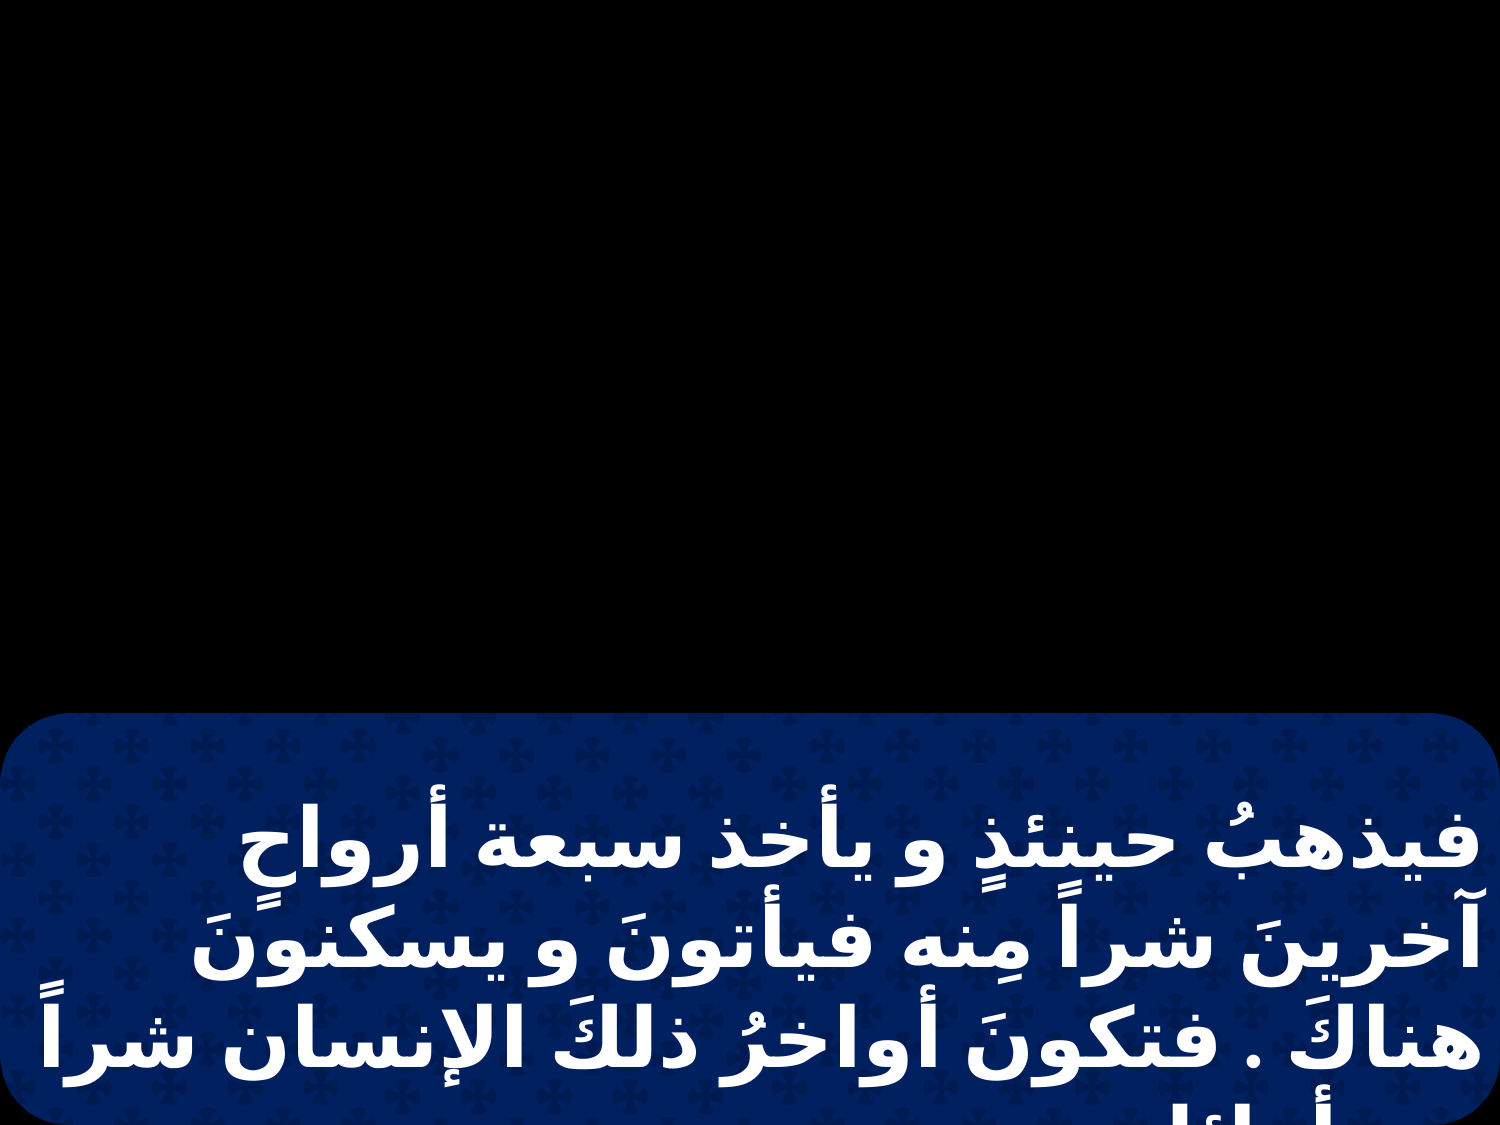

فيذهبُ حينئذٍ و يأخذ سبعة أرواحٍ آخرينَ شراً مِنه فيأتونَ و يسكنونَ هناكَ . فتكونَ أواخرُ ذلكَ الإنسان شراً مِن أوائلِه .